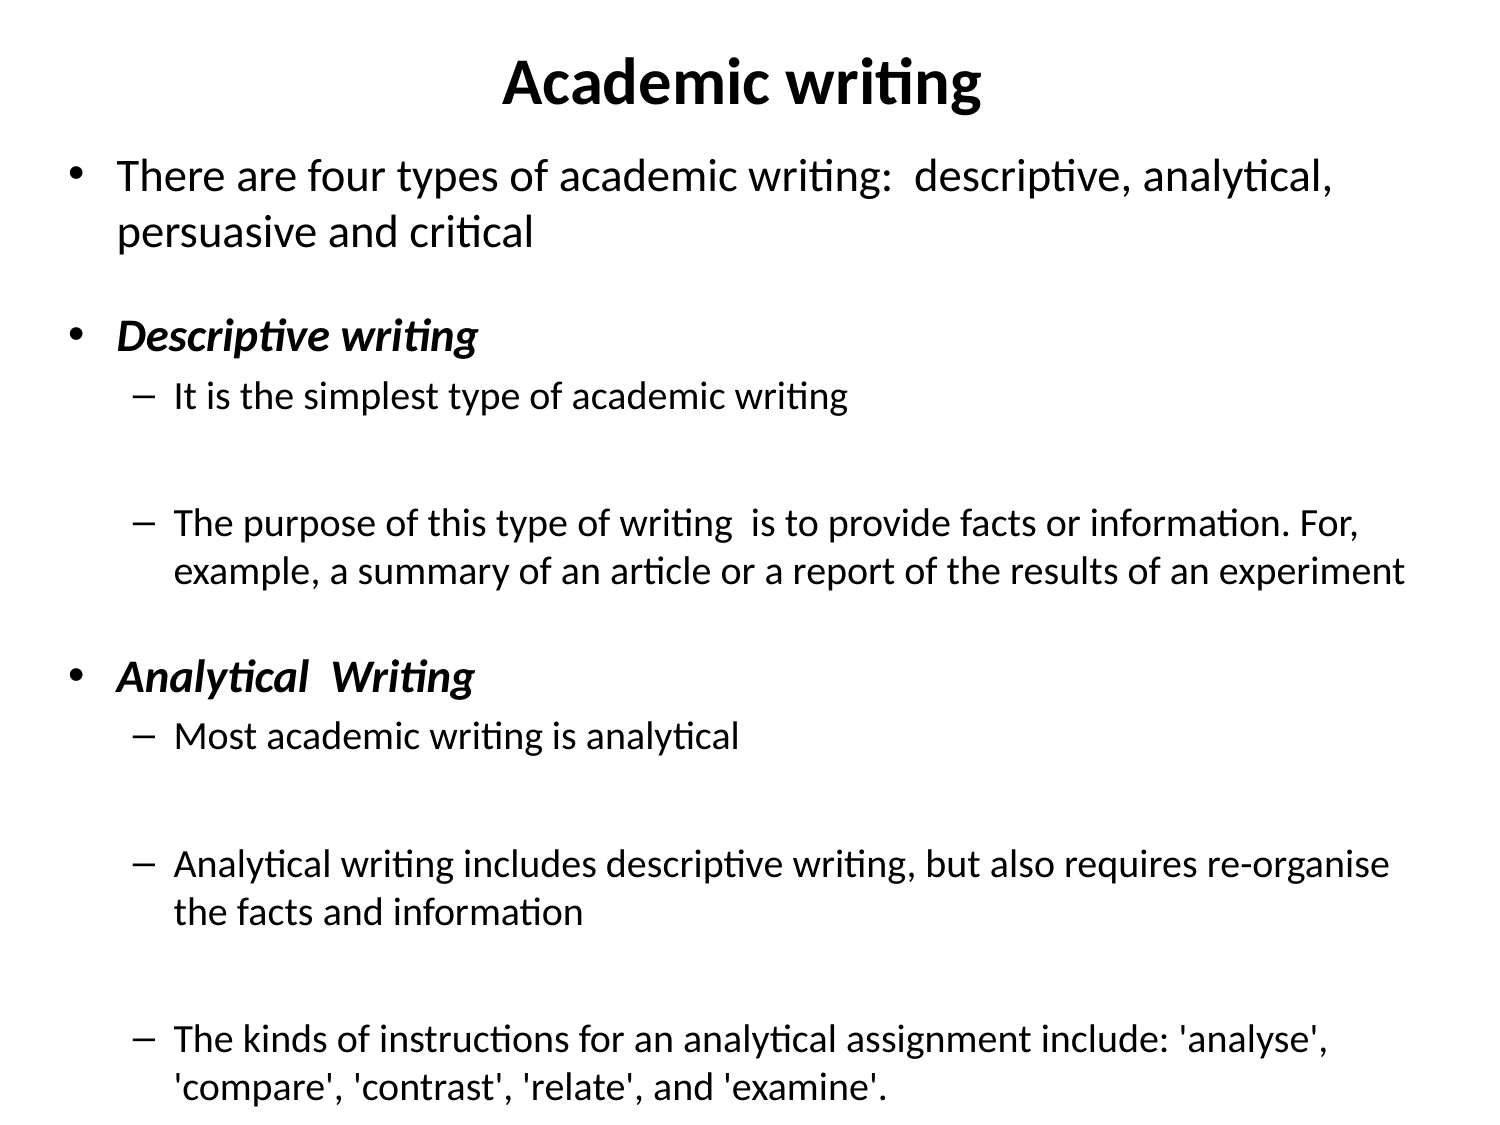

# Academic writing
There are four types of academic writing:  descriptive, analytical, persuasive and critical

Descriptive writing
It is the simplest type of academic writing

The purpose of this type of writing  is to provide facts or information. For, example, a summary of an article or a report of the results of an experiment

Analytical  Writing
Most academic writing is analytical

Analytical writing includes descriptive writing, but also requires re-organise the facts and information

The kinds of instructions for an analytical assignment include: 'analyse', 'compare', 'contrast', 'relate', and 'examine'.